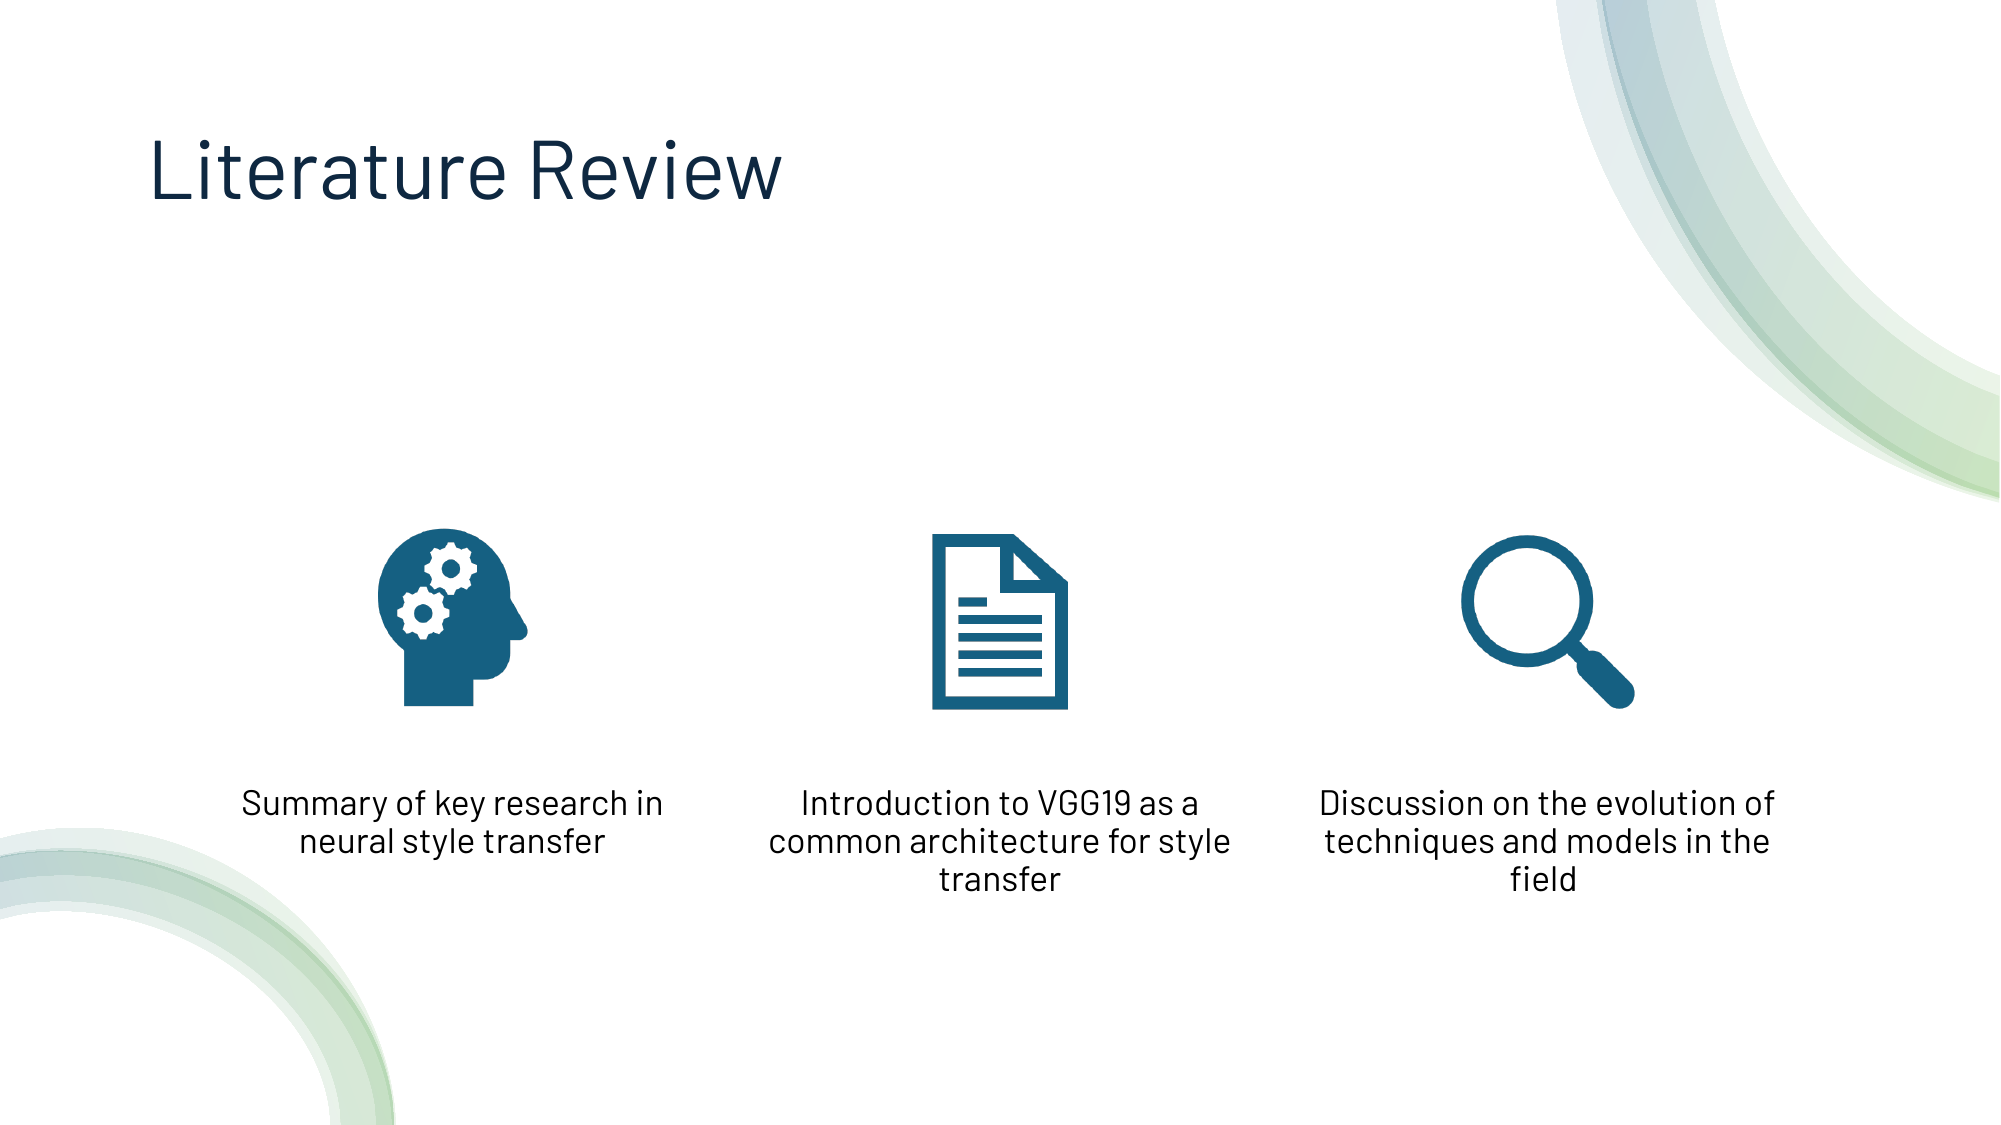

# Literature Review
Summary of key research in neural style transfer
Introduction to VGG19 as a common architecture for style transfer
Discussion on the evolution of techniques and models in the field